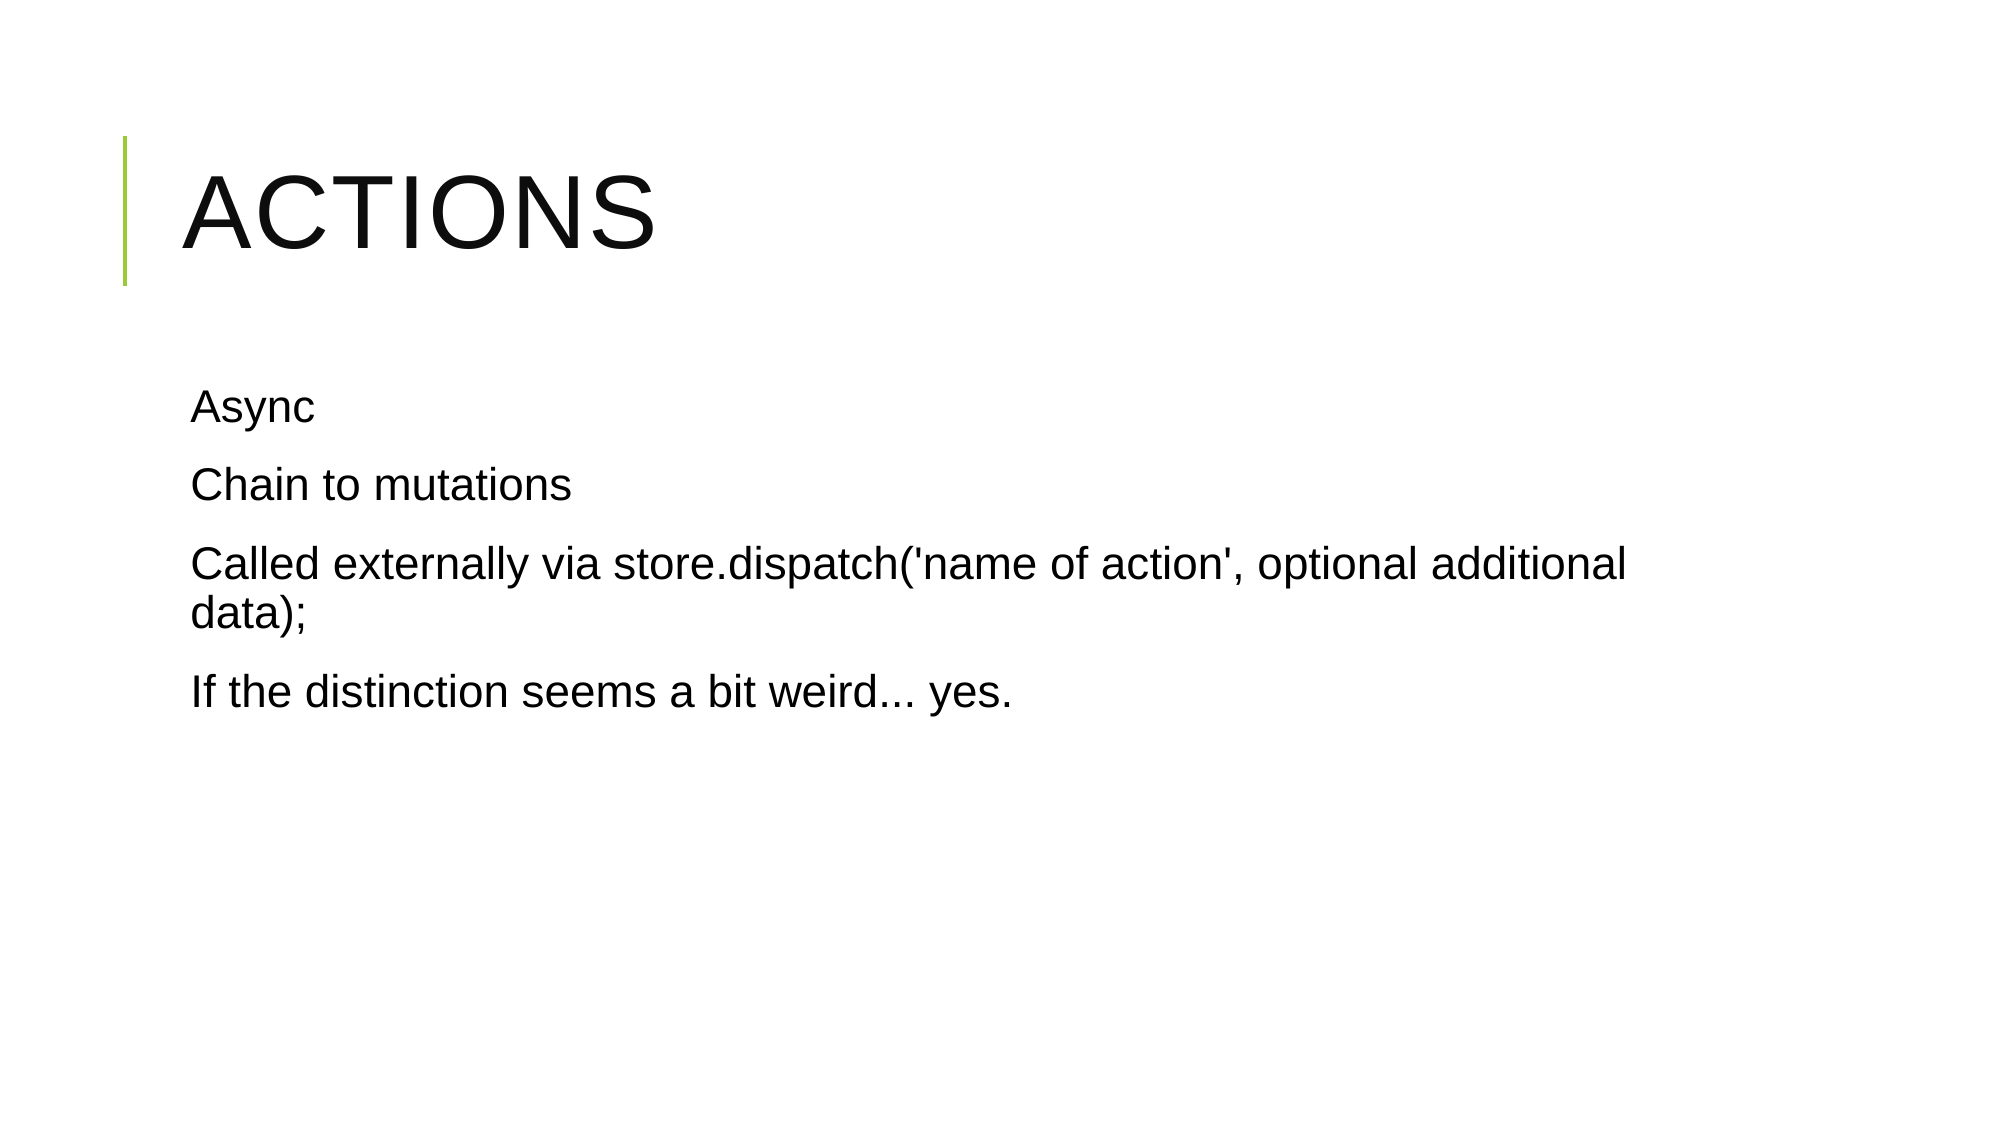

# Actions
Async
Chain to mutations
Called externally via store.dispatch('name of action', optional additional data);
If the distinction seems a bit weird... yes.